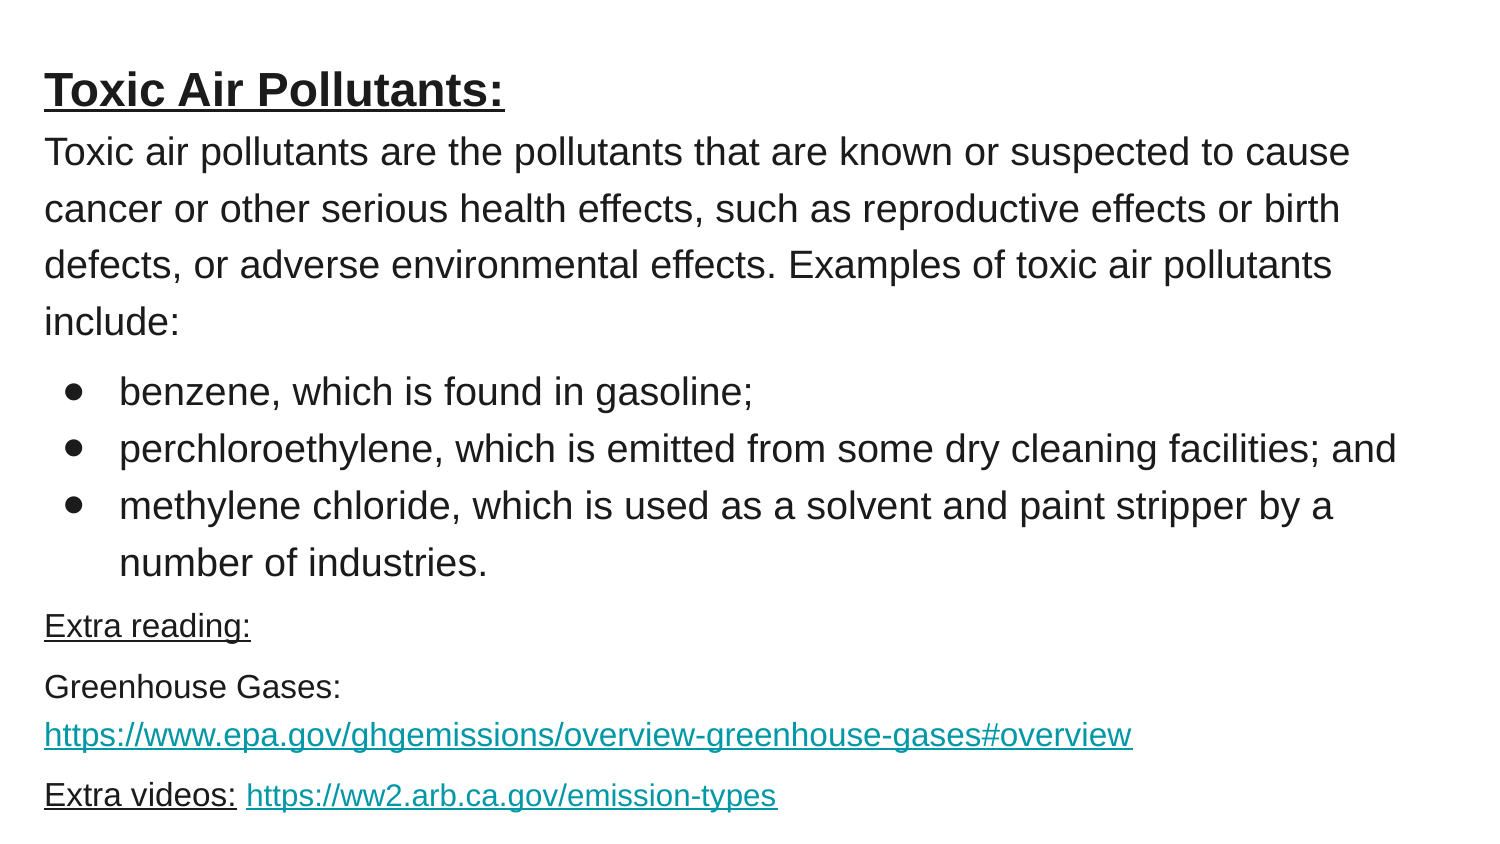

Toxic Air Pollutants:
Toxic air pollutants are the pollutants that are known or suspected to cause cancer or other serious health effects, such as reproductive effects or birth defects, or adverse environmental effects. Examples of toxic air pollutants include:
benzene, which is found in gasoline;
perchloroethylene, which is emitted from some dry cleaning facilities; and
methylene chloride, which is used as a solvent and paint stripper by a number of industries.
Extra reading:
Greenhouse Gases:https://www.epa.gov/ghgemissions/overview-greenhouse-gases#overview
Extra videos: https://ww2.arb.ca.gov/emission-types